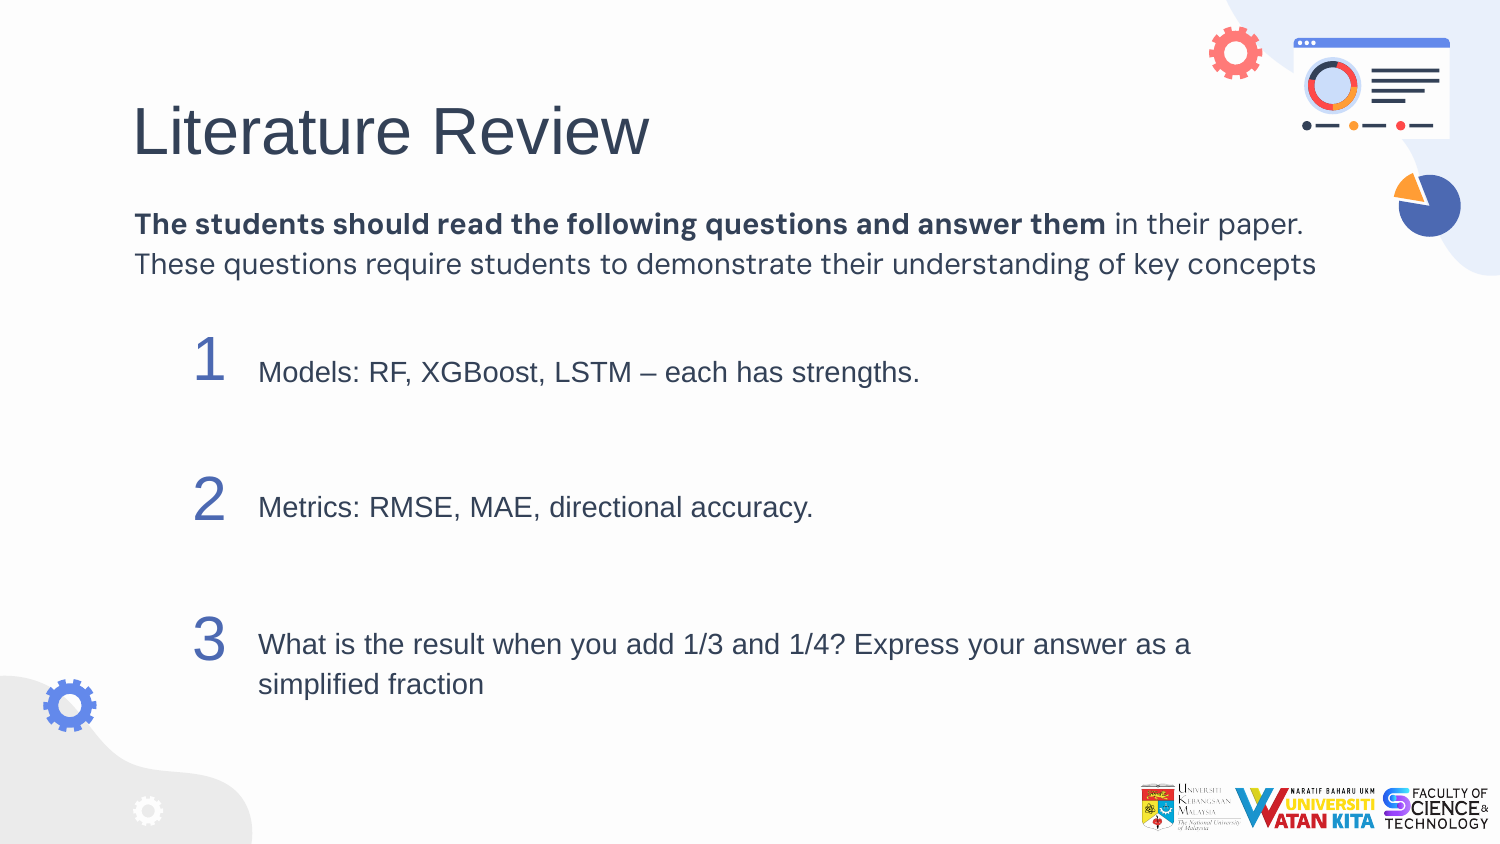

# Literature Review
The students should read the following questions and answer them in their paper. These questions require students to demonstrate their understanding of key concepts
1
Models: RF, XGBoost, LSTM – each has strengths.
2
Metrics: RMSE, MAE, directional accuracy.
3
What is the result when you add 1/3 and 1/4? Express your answer as a simplified fraction